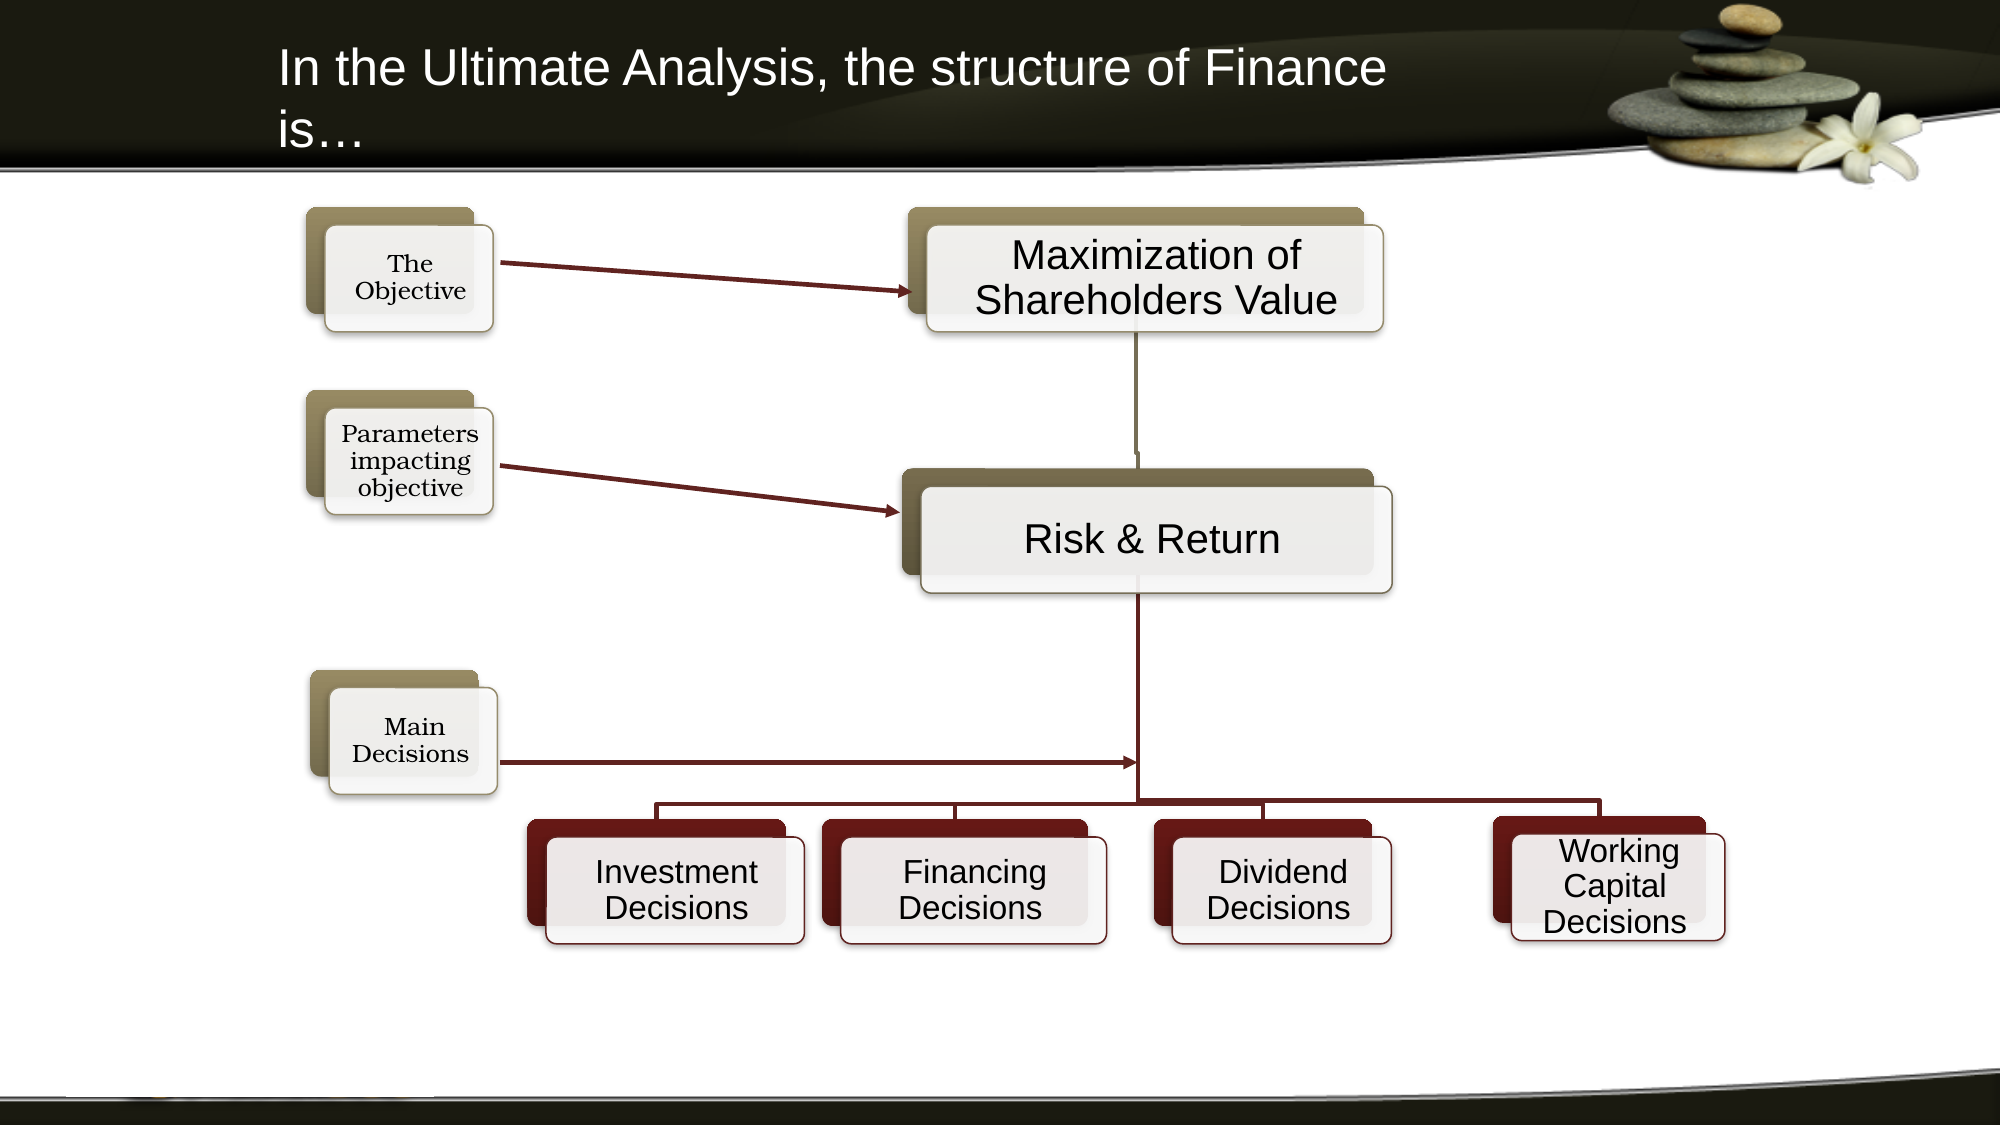

# In the Ultimate Analysis, the structure of Finance is…
Maximization of Shareholders Value
Risk & Return
Investment Decisions
Financing Decisions
Dividend Decisions
Working Capital  Decisions
The Objective
Parameters impacting objective
Main Decisions